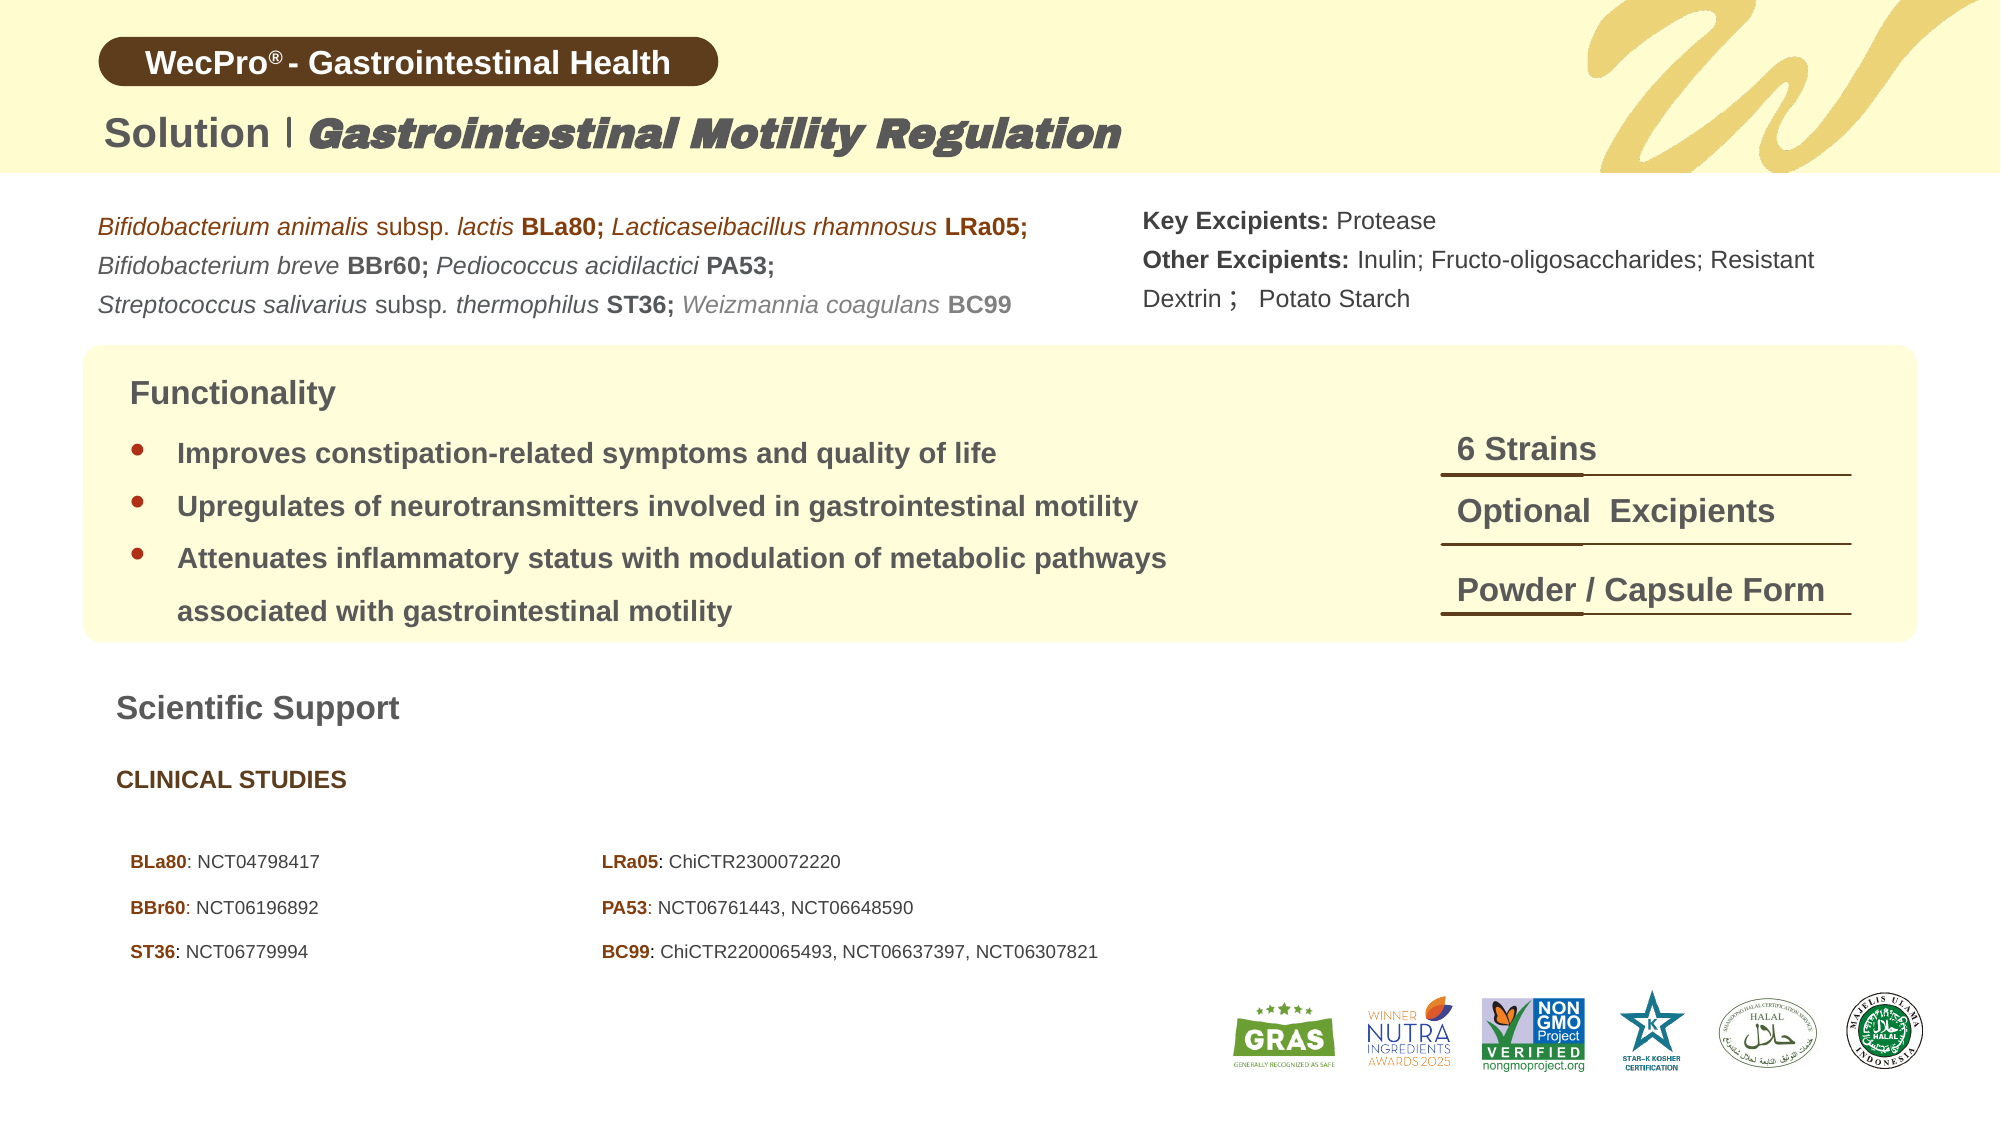

Solution
Gastrointestinal Motility Regulation

Bifidobacterium animalis subsp. lactis BLa80; Lacticaseibacillus rhamnosus LRa05;
Bifidobacterium breve BBr60; Pediococcus acidilactici PA53;
Streptococcus salivarius subsp. thermophilus ST36; Weizmannia coagulans BC99

Key Excipients: Protease
Other Excipients: Inulin; Fructo-oligosaccharides; Resistant Dextrin；Potato Starch

Functionality
Improves constipation-related symptoms and quality of life
Upregulates of neurotransmitters involved in gastrointestinal motility
Attenuates inflammatory status with modulation of metabolic pathways associated with gastrointestinal motility
6 Strains
Optional  Excipients
Powder / Capsule Form
Scientific Support
CLINICAL STUDIES
| BLa80: NCT04798417 | LRa05: ChiCTR2300072220 |
| --- | --- |
| BBr60: NCT06196892 | PA53: NCT06761443, NCT06648590 |
| ST36: NCT06779994 | BC99: ChiCTR2200065493, NCT06637397, NCT06307821 |